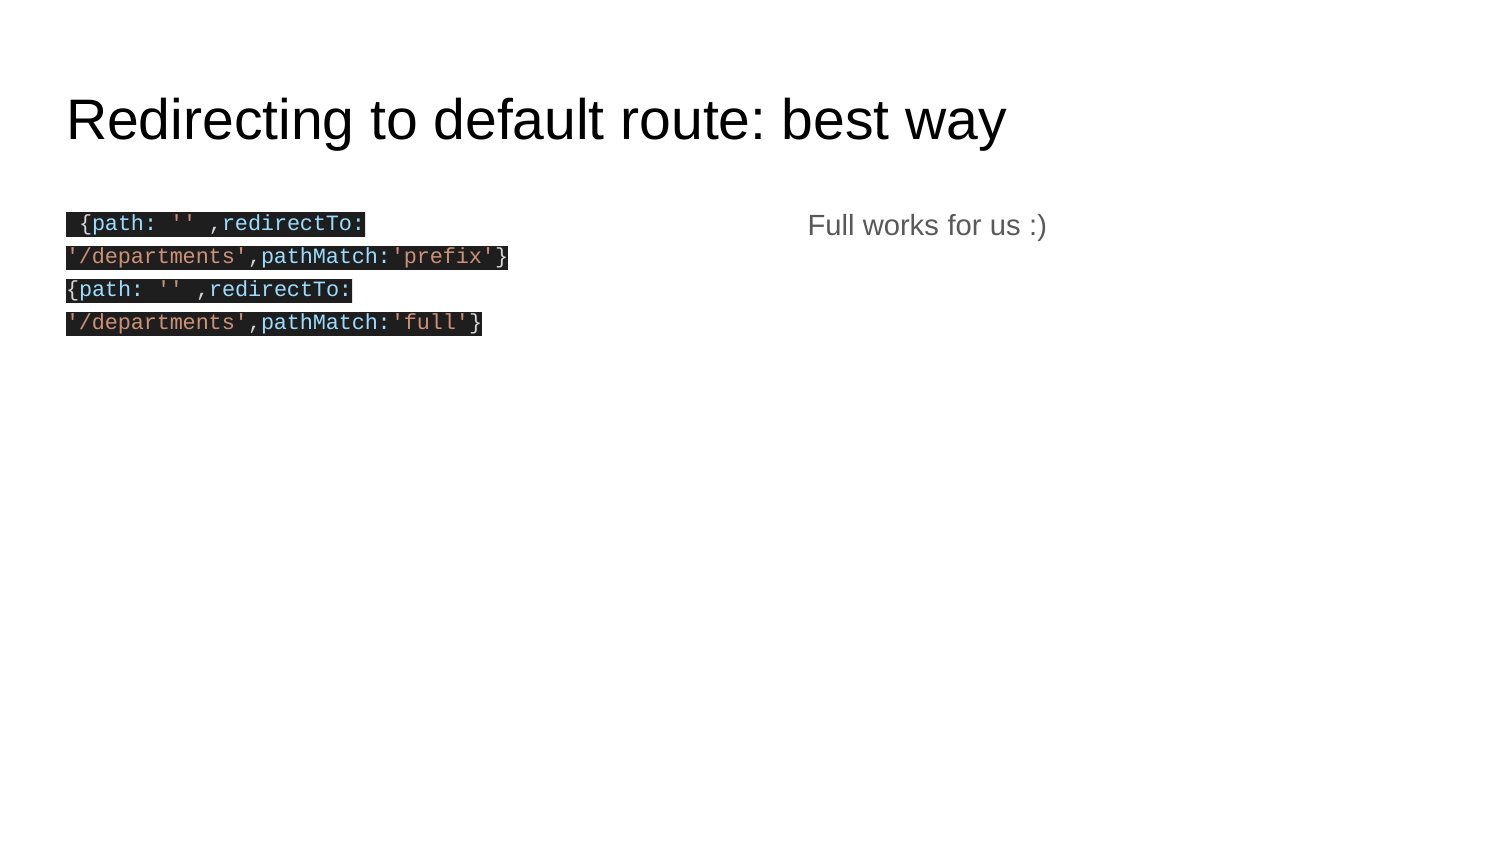

# Redirecting to default route: best way
 {path: '' ,redirectTo: '/departments',pathMatch:'prefix'}
{path: '' ,redirectTo: '/departments',pathMatch:'full'}

Full works for us :)